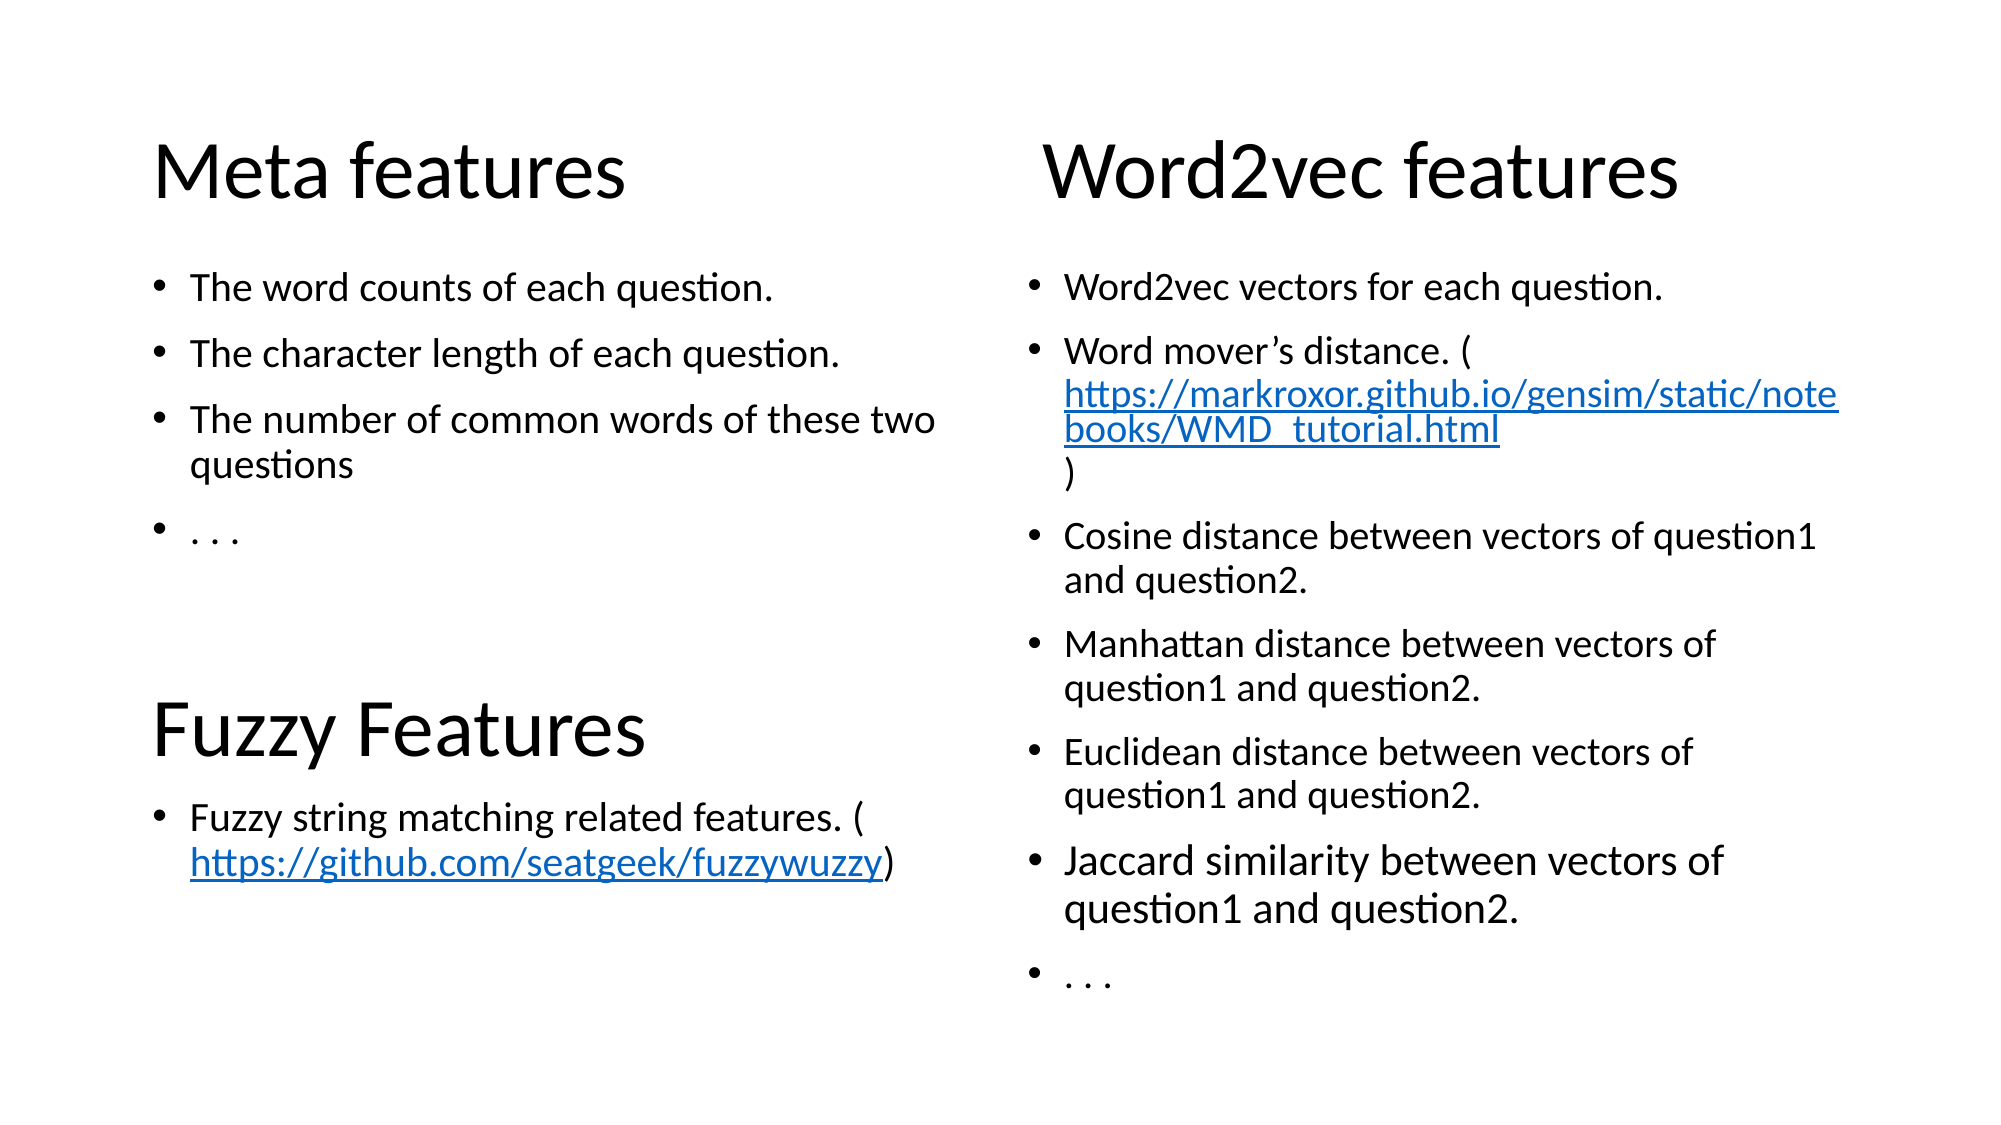

# Meta features                    Word2vec features
The word counts of each question.
The character length of each question.
The number of common words of these two questions
. . .

Fuzzy Features
Fuzzy string matching related features. (https://github.com/seatgeek/fuzzywuzzy)

Word2vec vectors for each question.
Word mover’s distance. (https://markroxor.github.io/gensim/static/notebooks/WMD_tutorial.html)
Cosine distance between vectors of question1 and question2.
Manhattan distance between vectors of question1 and question2.
Euclidean distance between vectors of question1 and question2.
Jaccard similarity between vectors of question1 and question2.
. . .